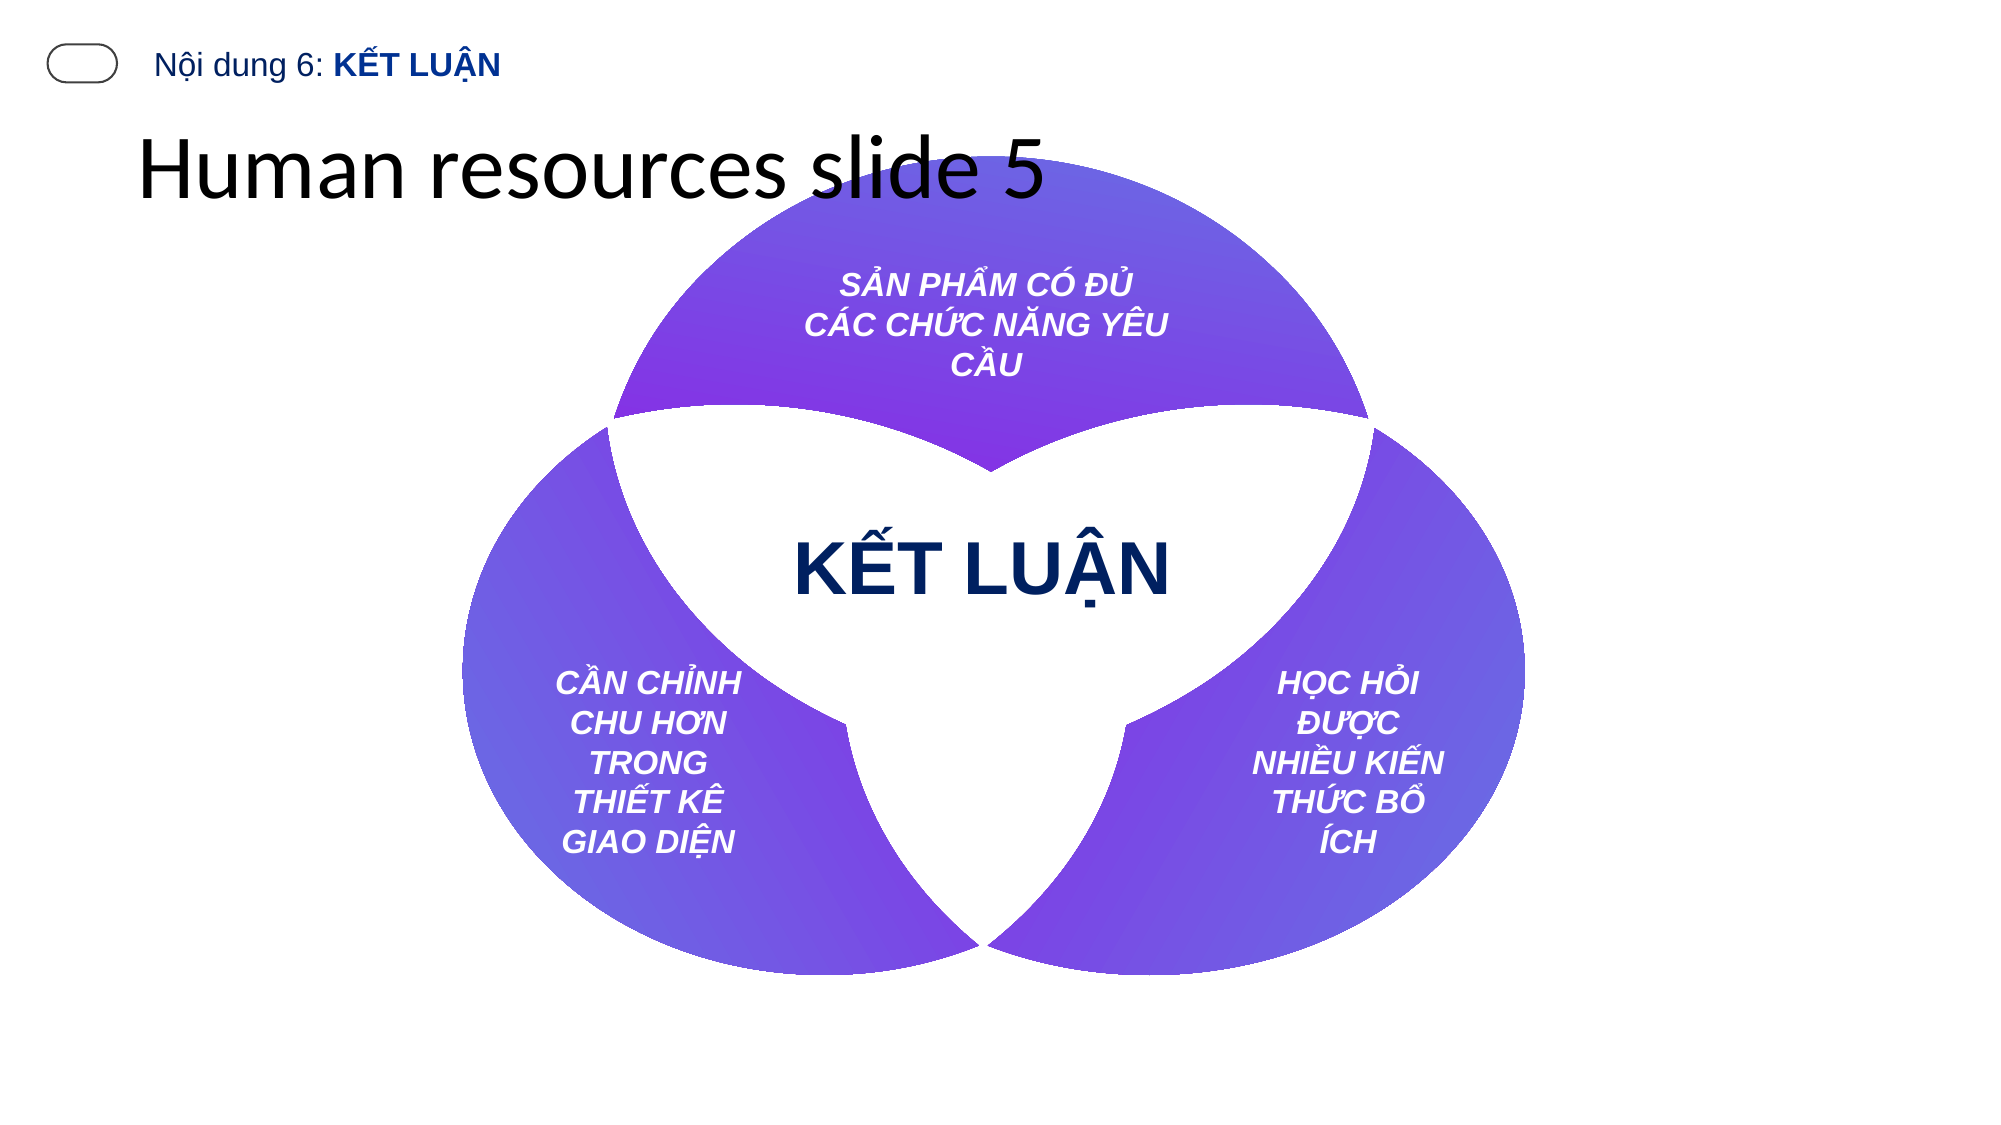

Nội dung 6: KẾT LUẬN

# Human resources slide 5

SẢN PHẨM CÓ ĐỦ CÁC CHỨC NĂNG YÊU CẦU

CẦN CHỈNH CHU HƠN TRONG THIẾT KÊ GIAO DIỆN
HỌC HỎI ĐƯỢC NHIỀU KIẾN THỨC BỔ ÍCH

KẾT LUẬN